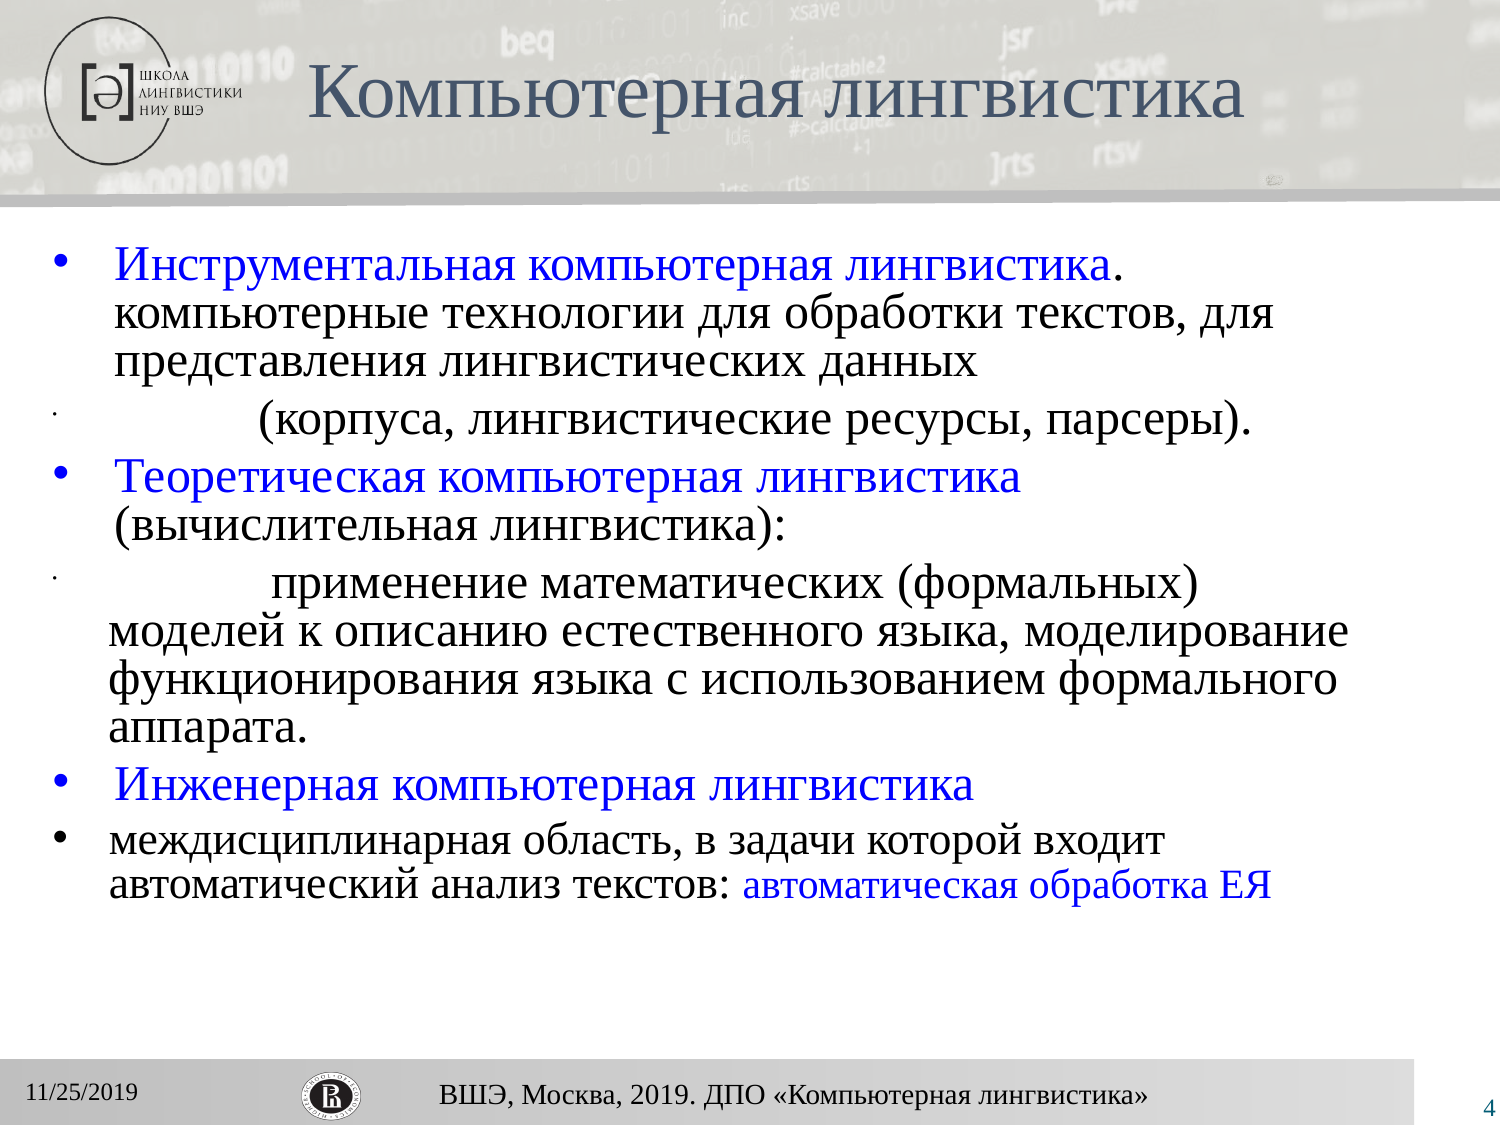

# Компьютерная лингвистика
Инструментальная компьютерная лингвистика.
компьютерные технологии для обработки текстов, для представления лингвистических данных
	(корпуса, лингвистические ресурсы, парсеры).
Теоретическая компьютерная лингвистика (вычислительная лингвистика):
	 применение математических (формальных) моделей к описанию естественного языка, моделирование функционирования языка с использованием формального аппарата.
Инженерная компьютерная лингвистика
междисциплинарная область, в задачи которой входит автоматический анализ текстов: автоматическая обработка ЕЯ
11/25/2019
4